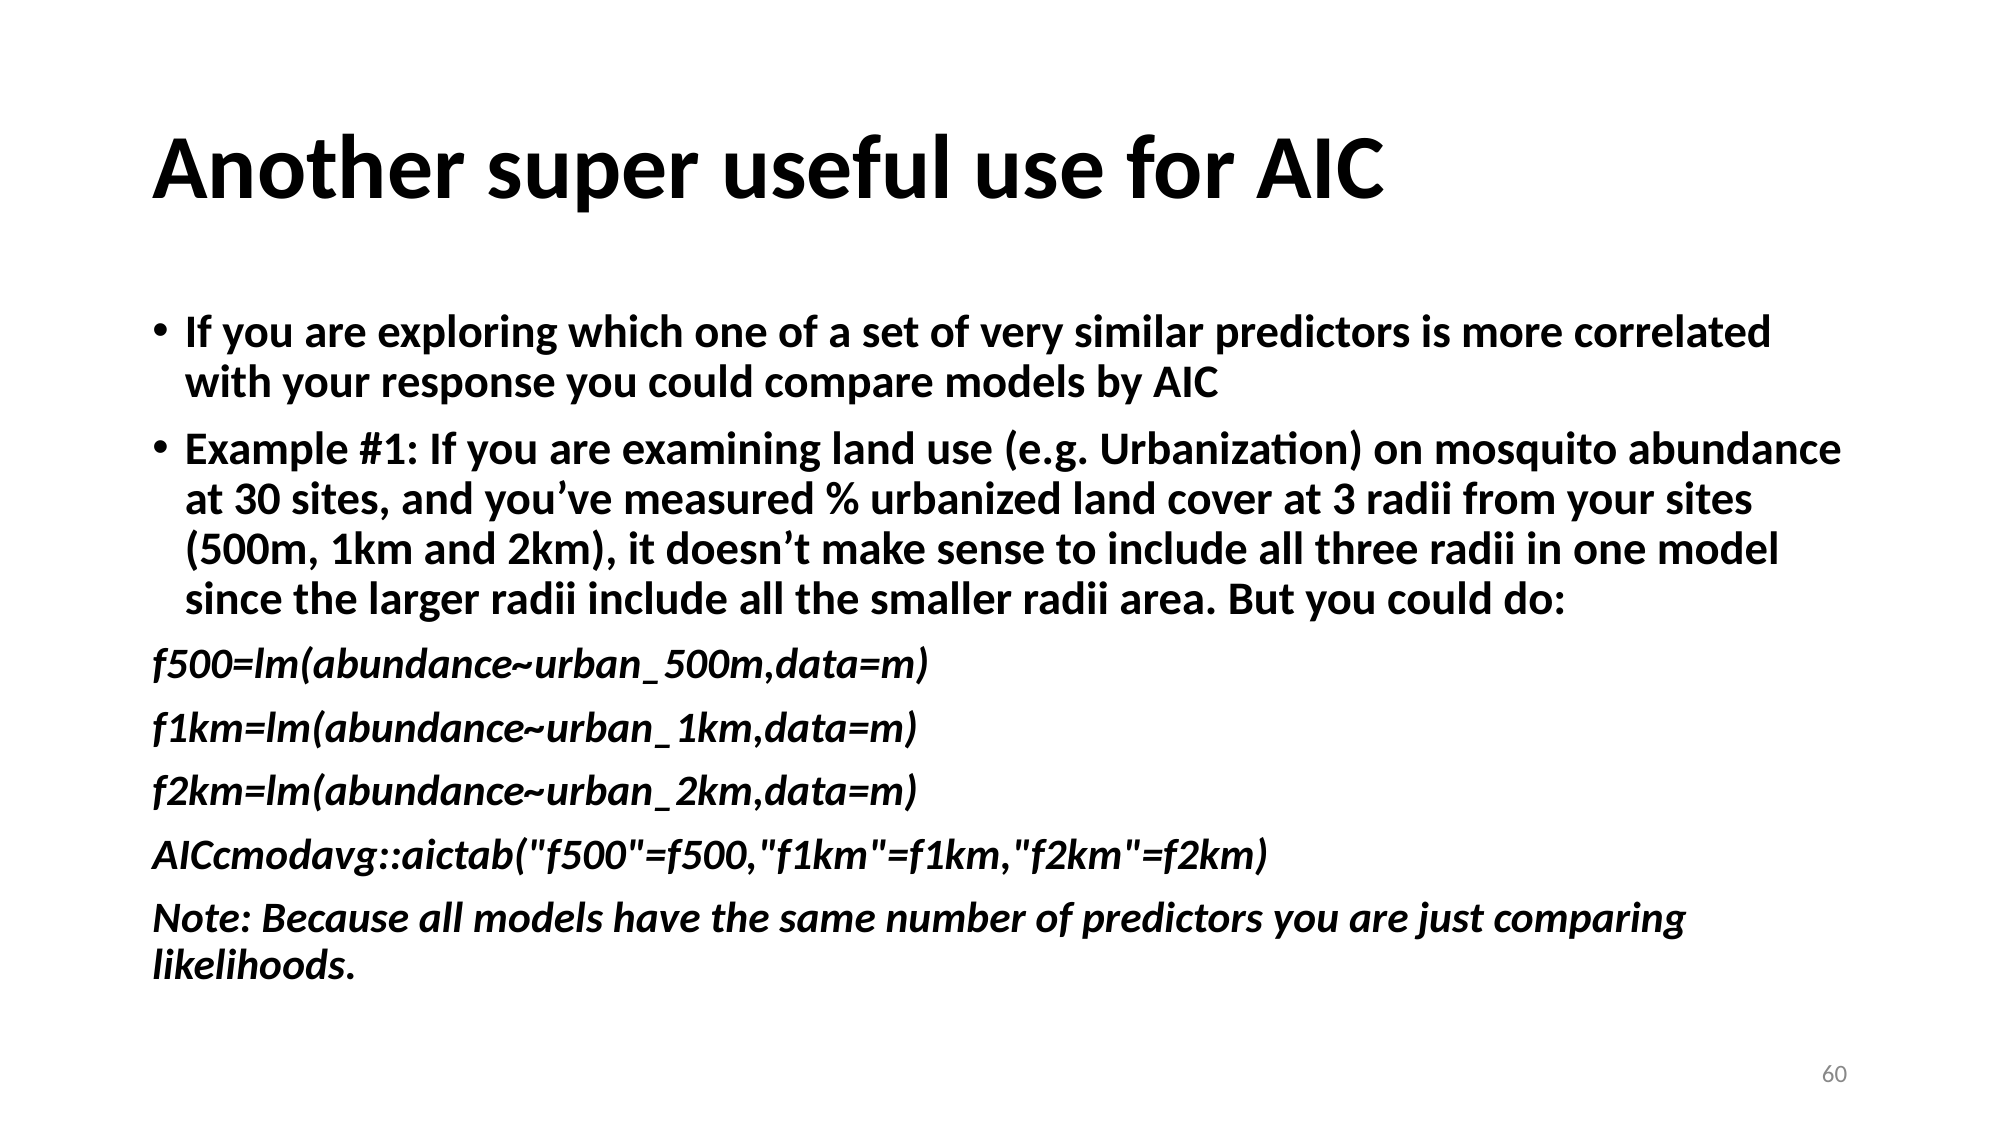

# Another super useful use for AIC
If you are exploring which one of a set of very similar predictors is more correlated with your response you could compare models by AIC
Example #1: If you are examining land use (e.g. Urbanization) on mosquito abundance at 30 sites, and you’ve measured % urbanized land cover at 3 radii from your sites (500m, 1km and 2km), it doesn’t make sense to include all three radii in one model since the larger radii include all the smaller radii area. But you could do:
f500=lm(abundance~urban_500m,data=m)
f1km=lm(abundance~urban_1km,data=m)
f2km=lm(abundance~urban_2km,data=m)
AICcmodavg::aictab("f500"=f500,"f1km"=f1km,"f2km"=f2km)
Note: Because all models have the same number of predictors you are just comparing likelihoods.
60